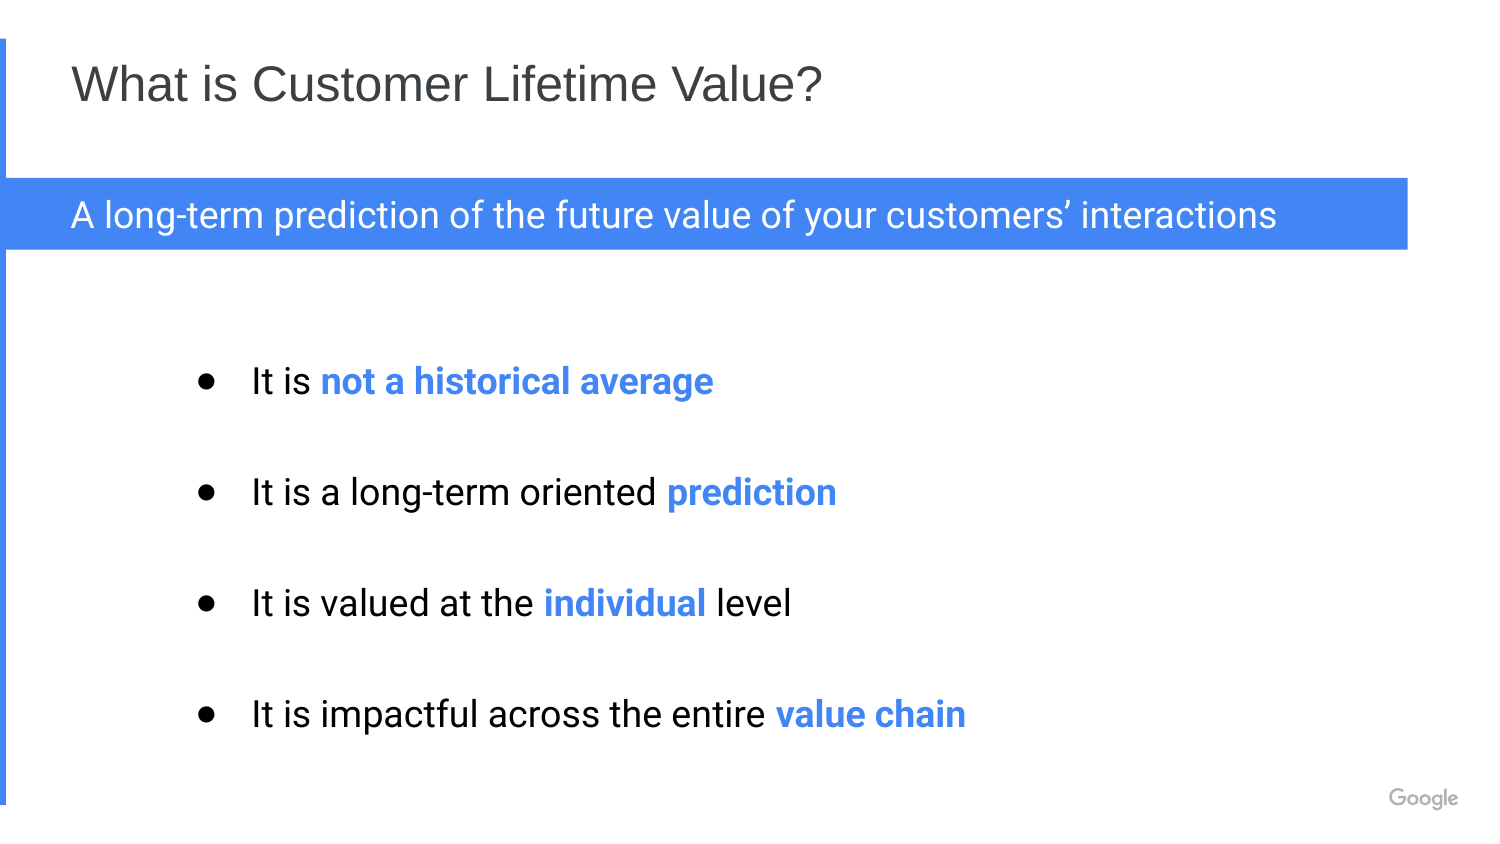

# What is Customer Lifetime Value?

      A long-term prediction of the future value of your customers’ interactions
It is not a historical average
It is a long-term oriented prediction
It is valued at the individual level
It is impactful across the entire value chain